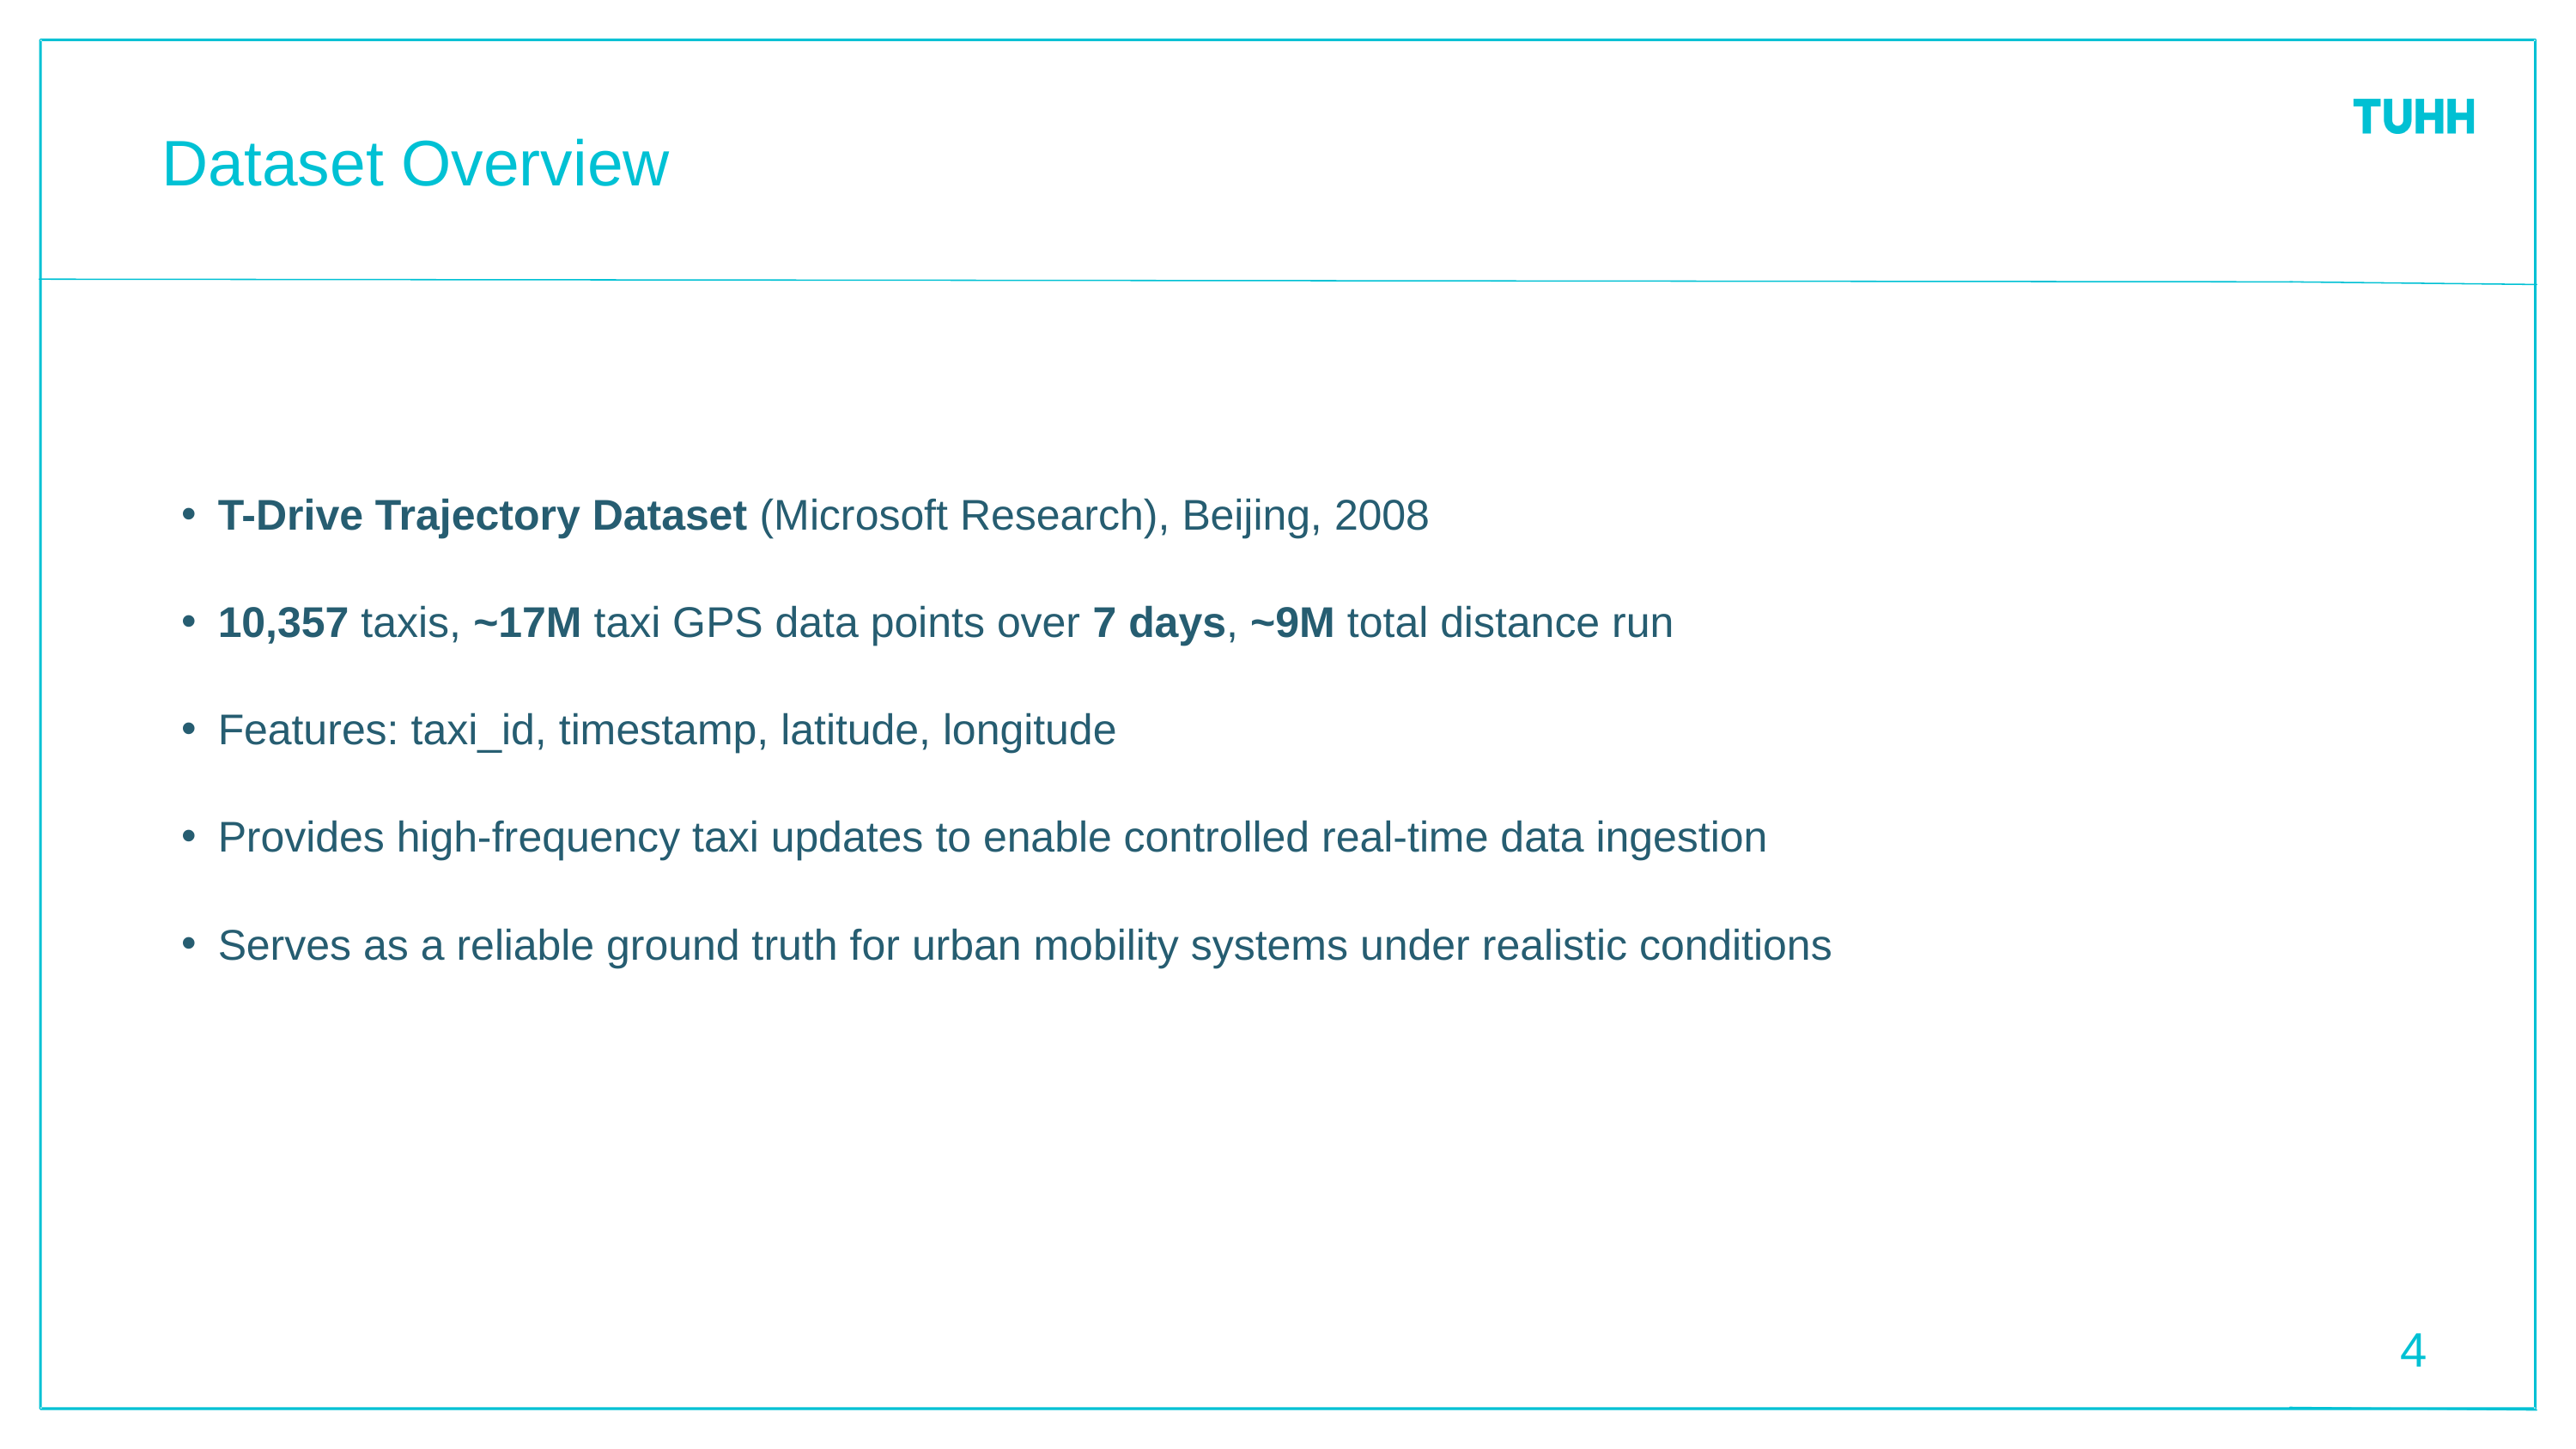

Dataset Overview

T-Drive Trajectory Dataset (Microsoft Research), Beijing, 2008
10,357 taxis, ~17M taxi GPS data points over 7 days, ~9M total distance run
Features: taxi_id, timestamp, latitude, longitude
Provides high-frequency taxi updates to enable controlled real-time data ingestion
Serves as a reliable ground truth for urban mobility systems under realistic conditions

4